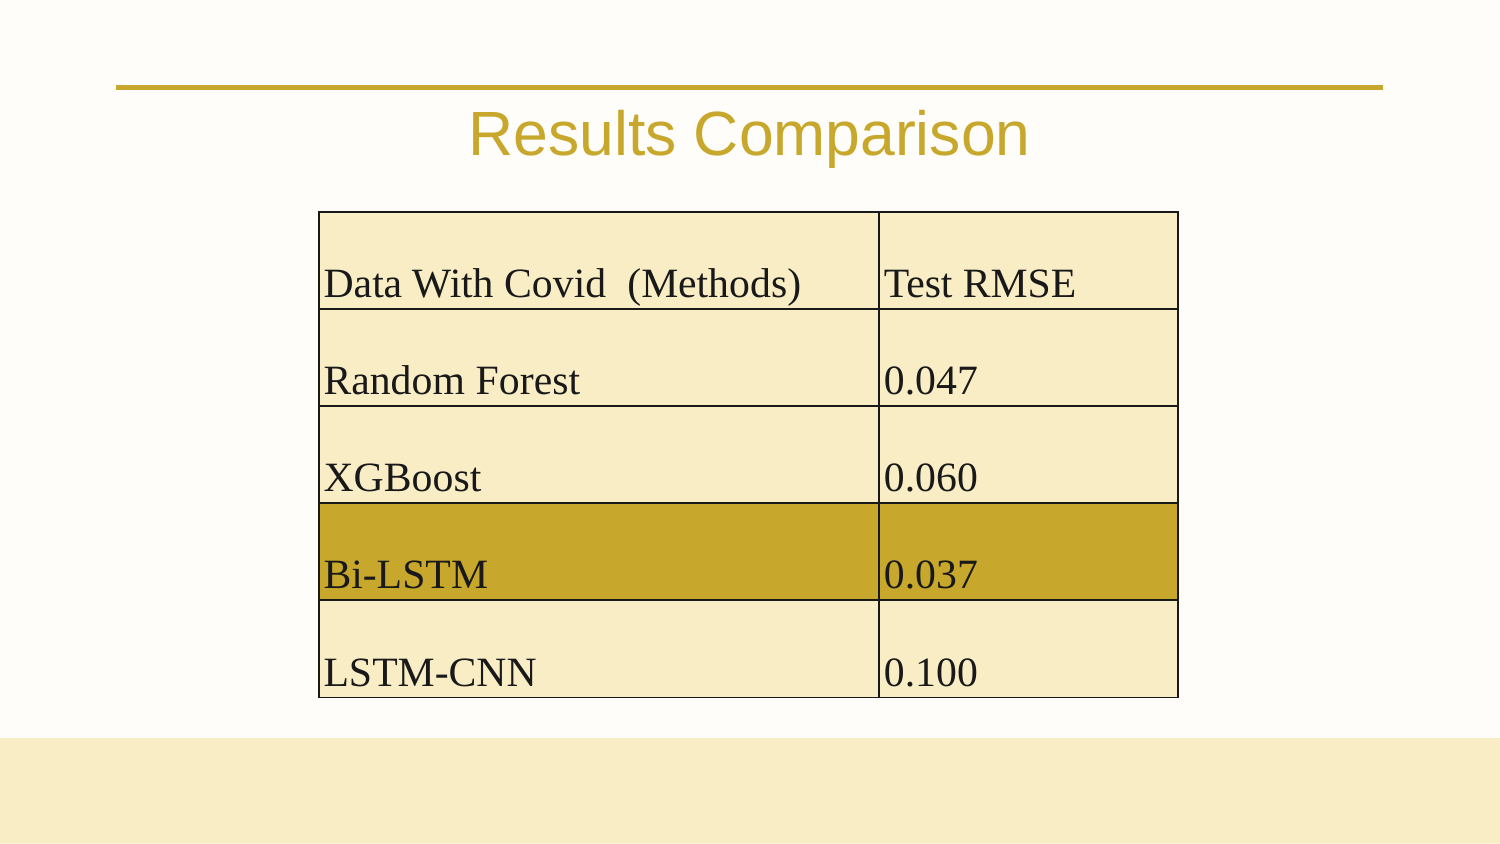

# Results Comparison
| Data With Covid  (Methods) | Test RMSE |
| --- | --- |
| Random Forest | 0.047 |
| XGBoost | 0.060 |
| Bi-LSTM | 0.037 |
| LSTM-CNN | 0.100 |